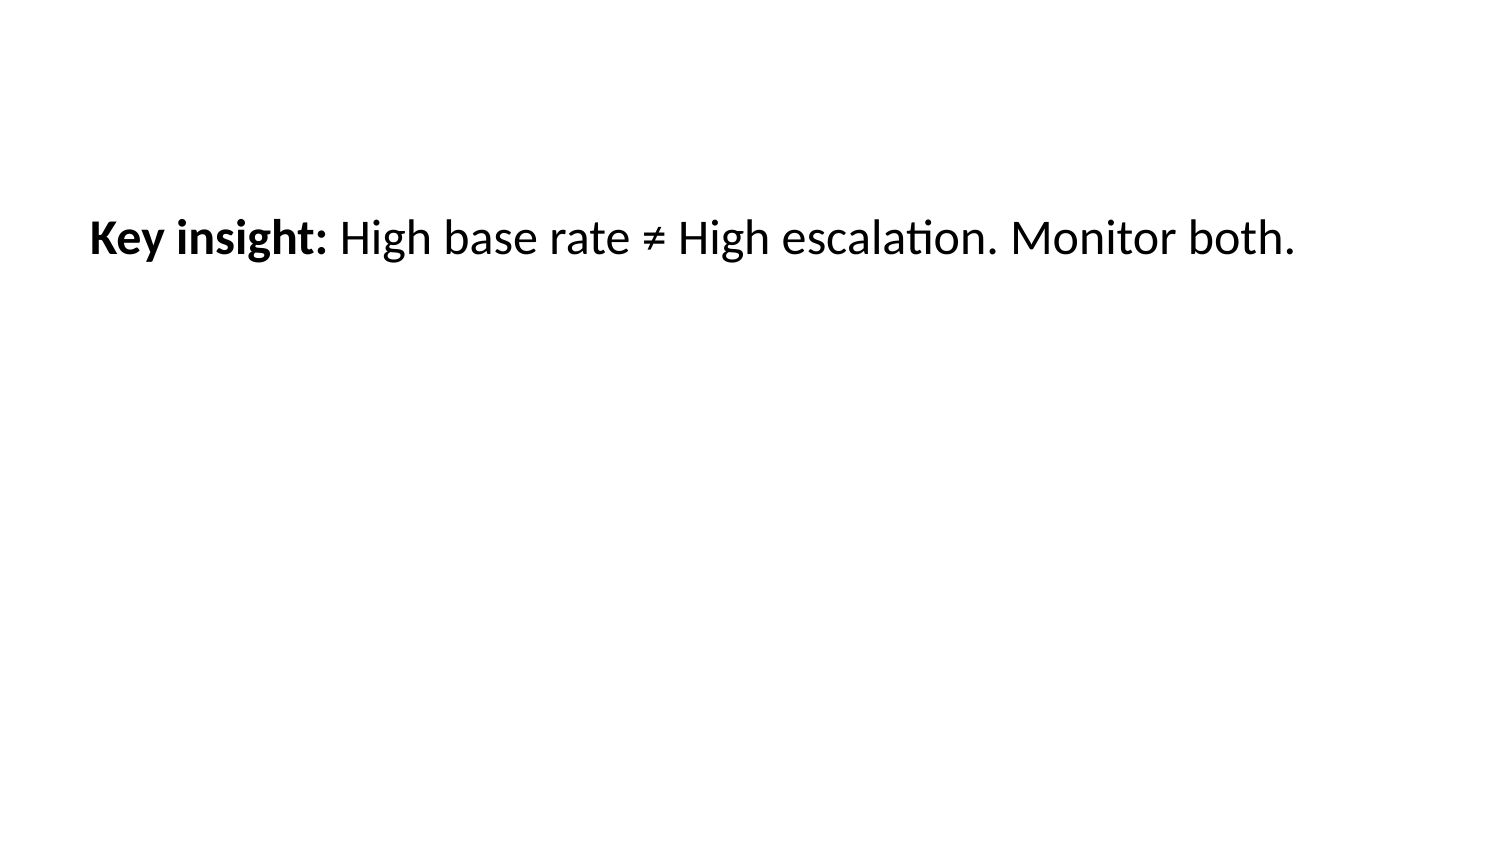

Key insight: High base rate ≠ High escalation. Monitor both.